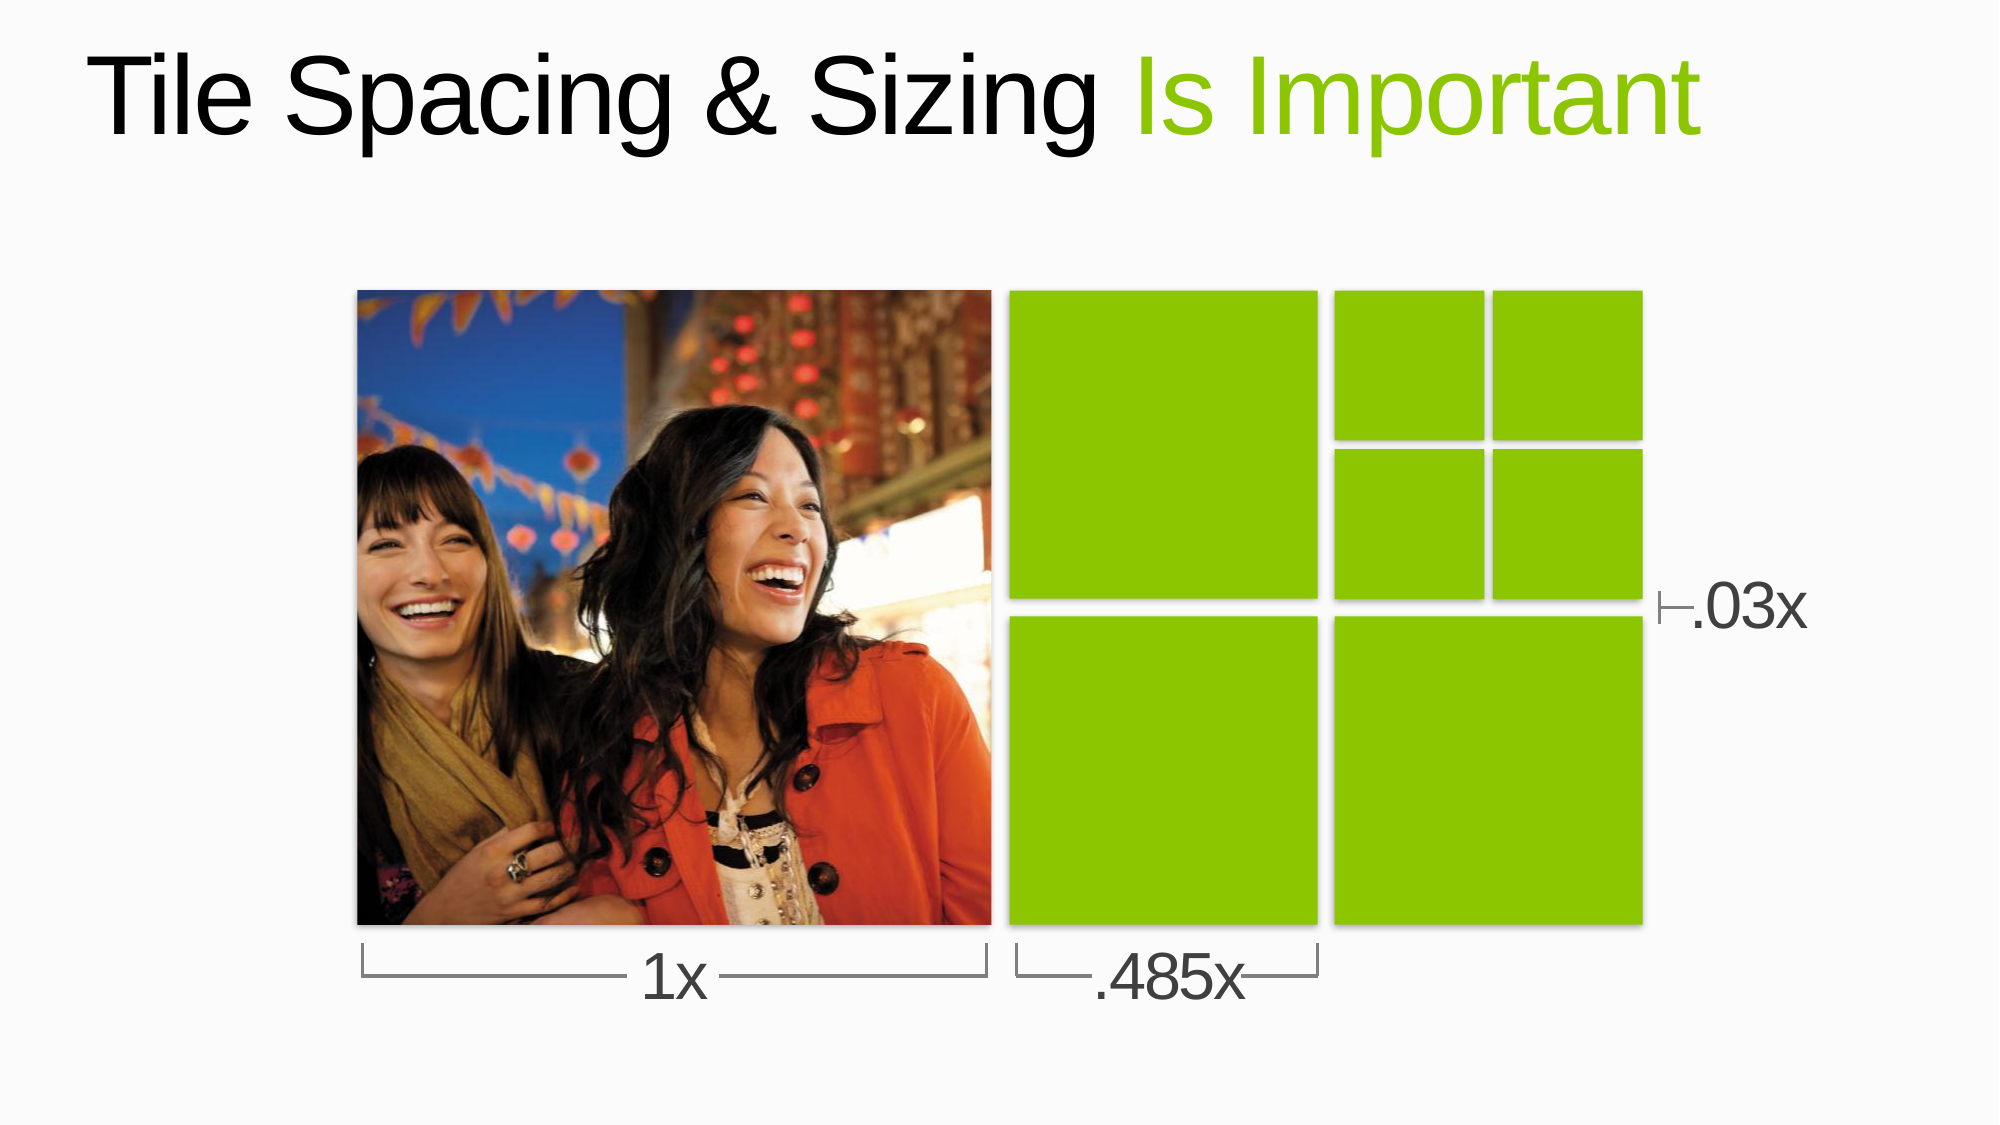

# Tile Spacing & Sizing Is Important

.03x

1x
.485x